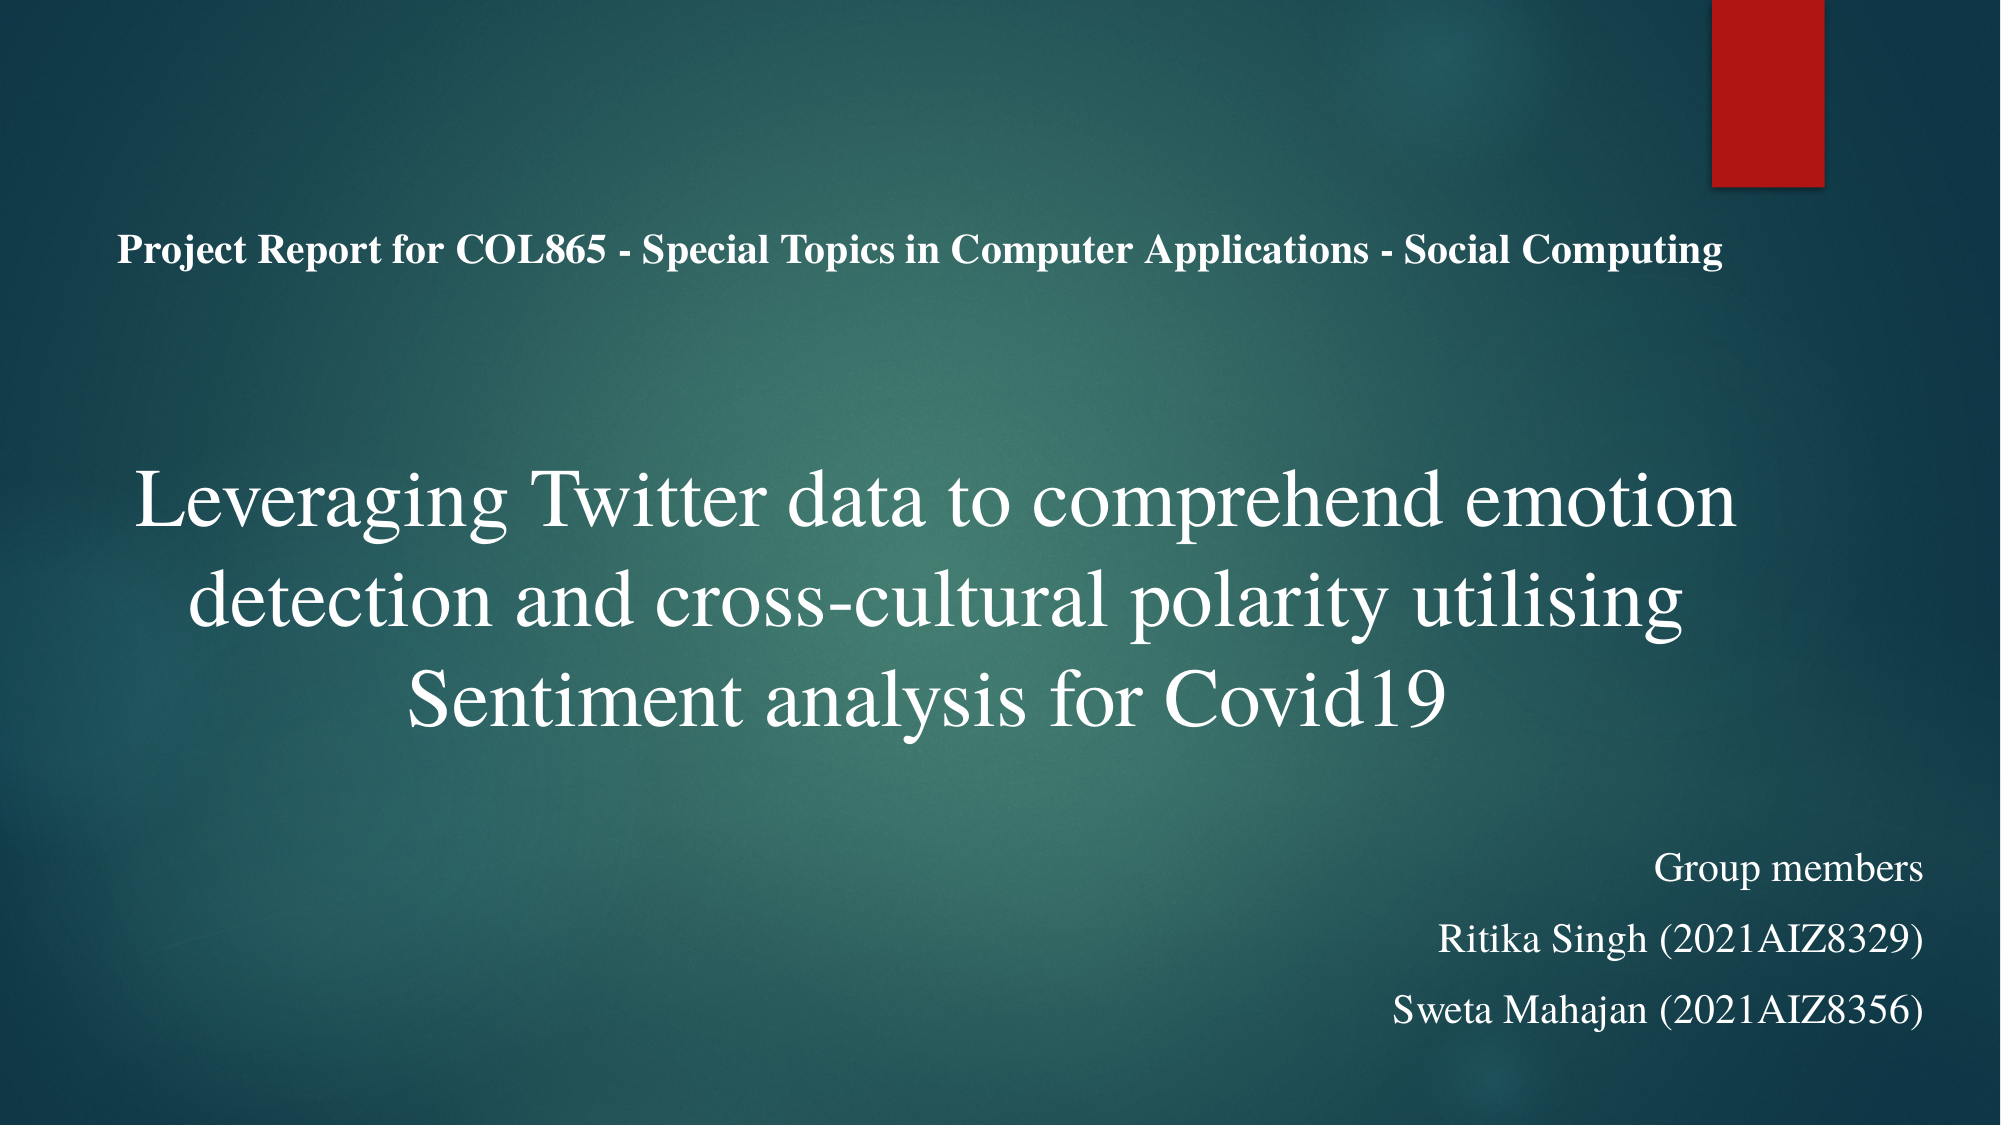

Project Report for COL865 - Special Topics in Computer Applications - Social Computing
# Leveraging Twitter data to comprehend emotion detection and cross-cultural polarity utilising Sentiment analysis for Covid19
Group members
Ritika Singh (2021AIZ8329)
Sweta Mahajan (2021AIZ8356)